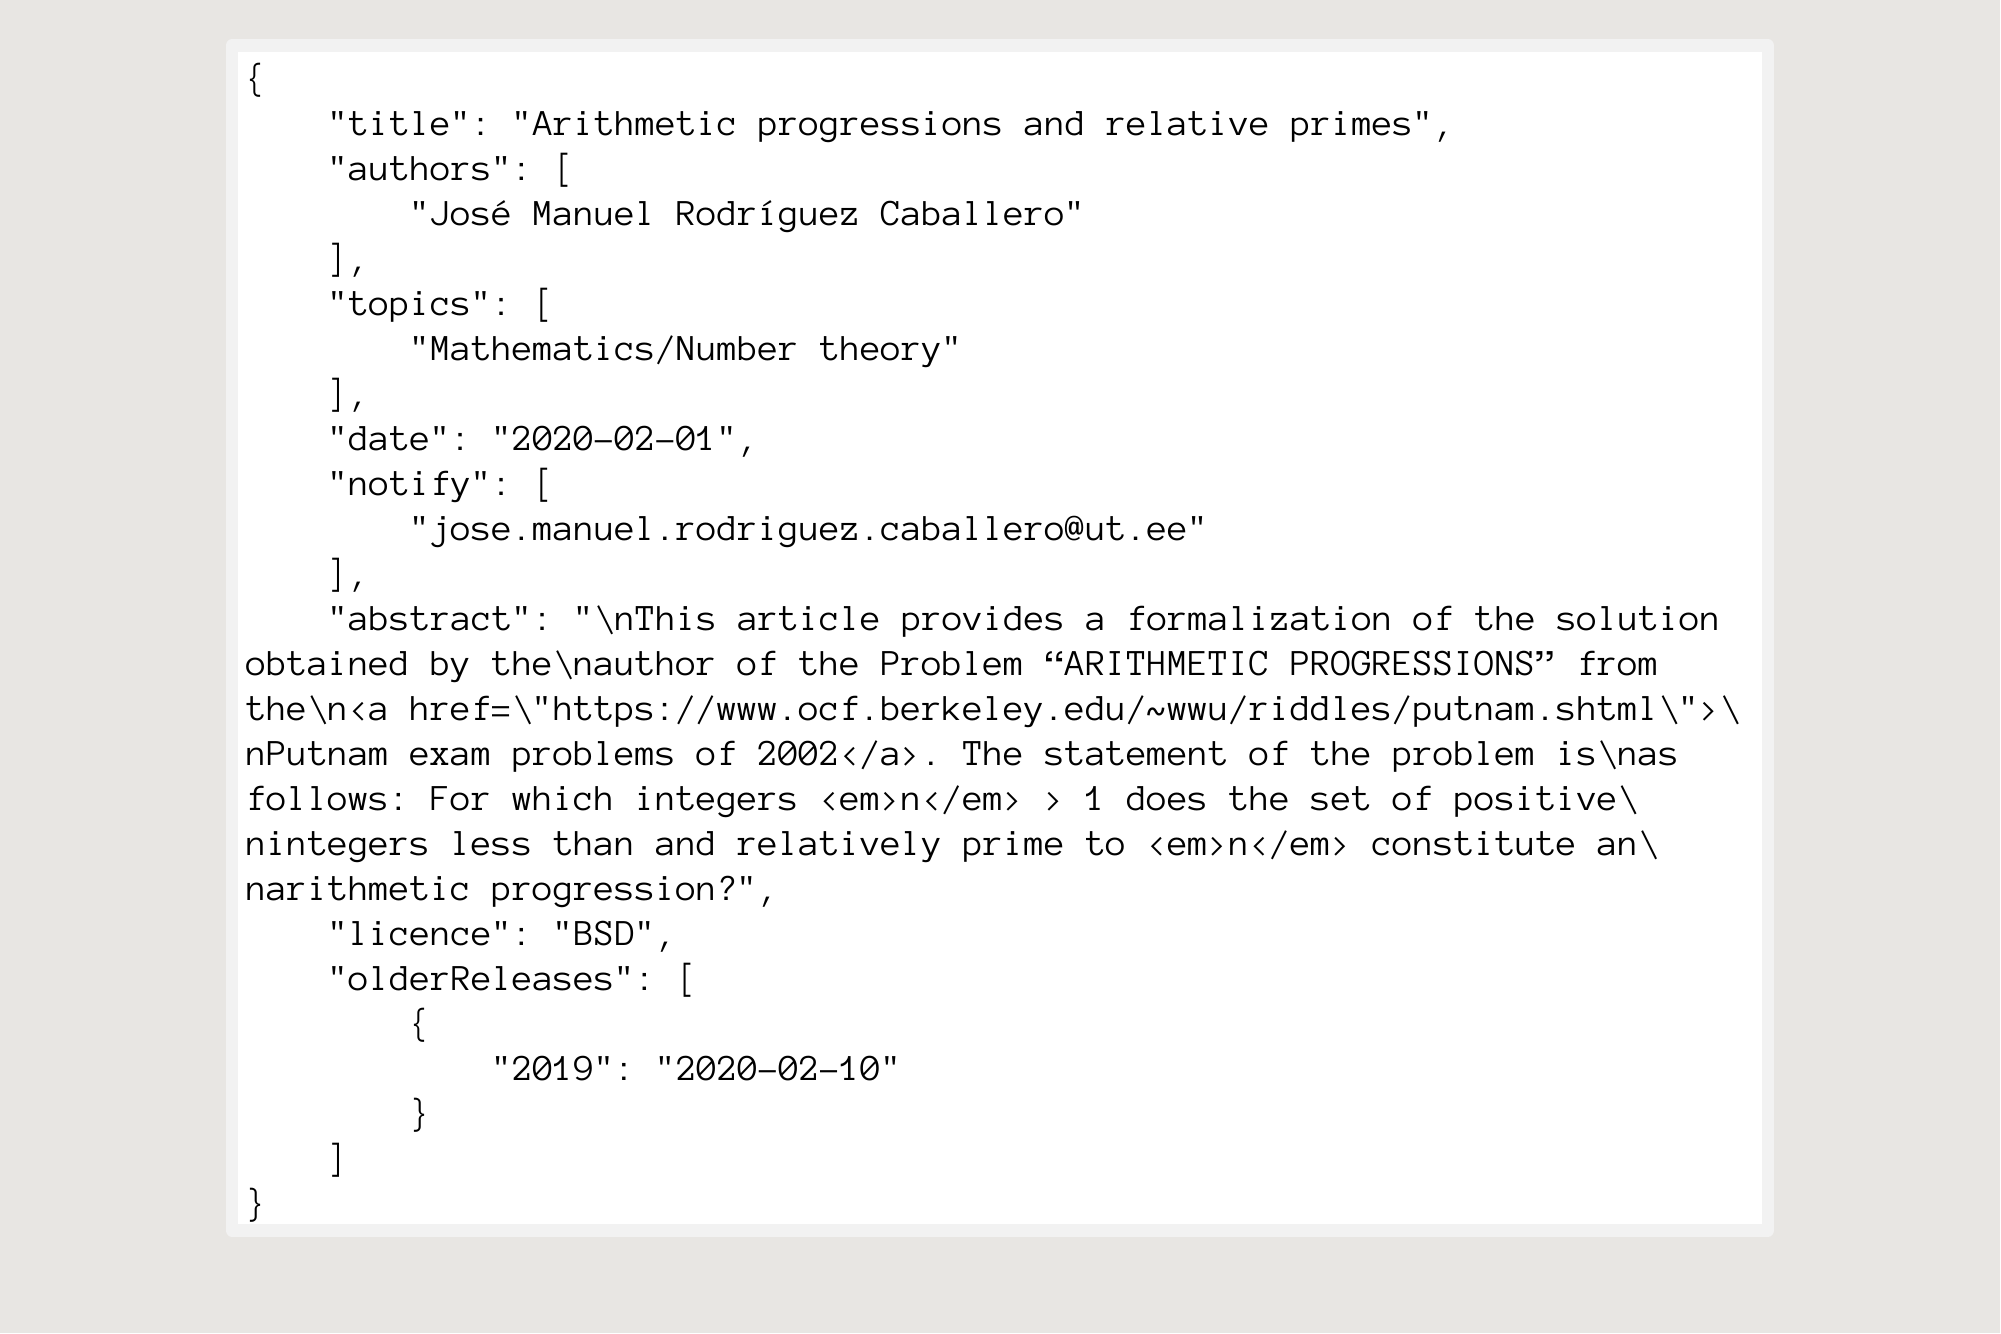

{
    "title": "Arithmetic progressions and relative primes",
    "authors": [
        "José Manuel Rodríguez Caballero"
    ],
    "topics": [
        "Mathematics/Number theory"
    ],
    "date": "2020-02-01",
    "notify": [
        "jose.manuel.rodriguez.caballero@ut.ee"
    ],
    "abstract": "\nThis article provides a formalization of the solution obtained by the\nauthor of the Problem “ARITHMETIC PROGRESSIONS” from the\n<a href=\"https://www.ocf.berkeley.edu/~wwu/riddles/putnam.shtml\">\nPutnam exam problems of 2002</a>. The statement of the problem is\nas follows: For which integers <em>n</em> > 1 does the set of positive\nintegers less than and relatively prime to <em>n</em> constitute an\narithmetic progression?",
    "licence": "BSD",
    "olderReleases": [
        {
            "2019": "2020-02-10"
        }
    ]
}